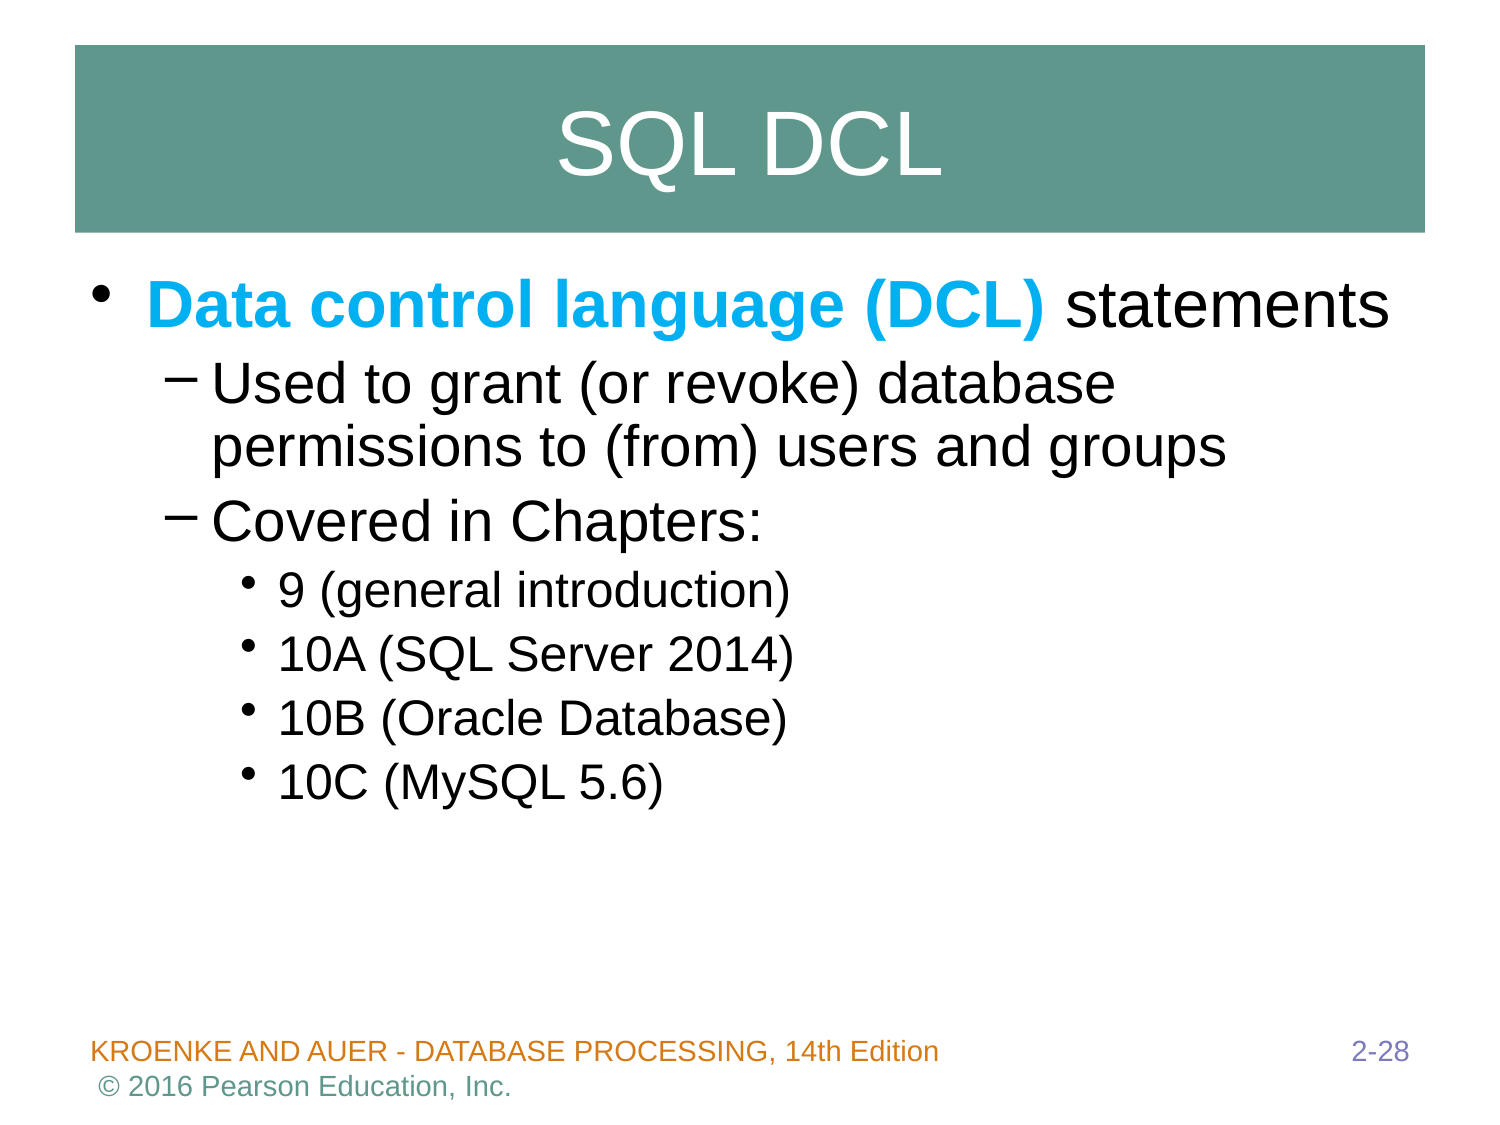

# SQL DCL
Data control language (DCL) statements
Used to grant (or revoke) database permissions to (from) users and groups
Covered in Chapters:
9 (general introduction)
10A (SQL Server 2014)
10B (Oracle Database)
10C (MySQL 5.6)
2-28

KROENKE AND AUER - DATABASE PROCESSING, 14th Edition  © 2016 Pearson Education, Inc.